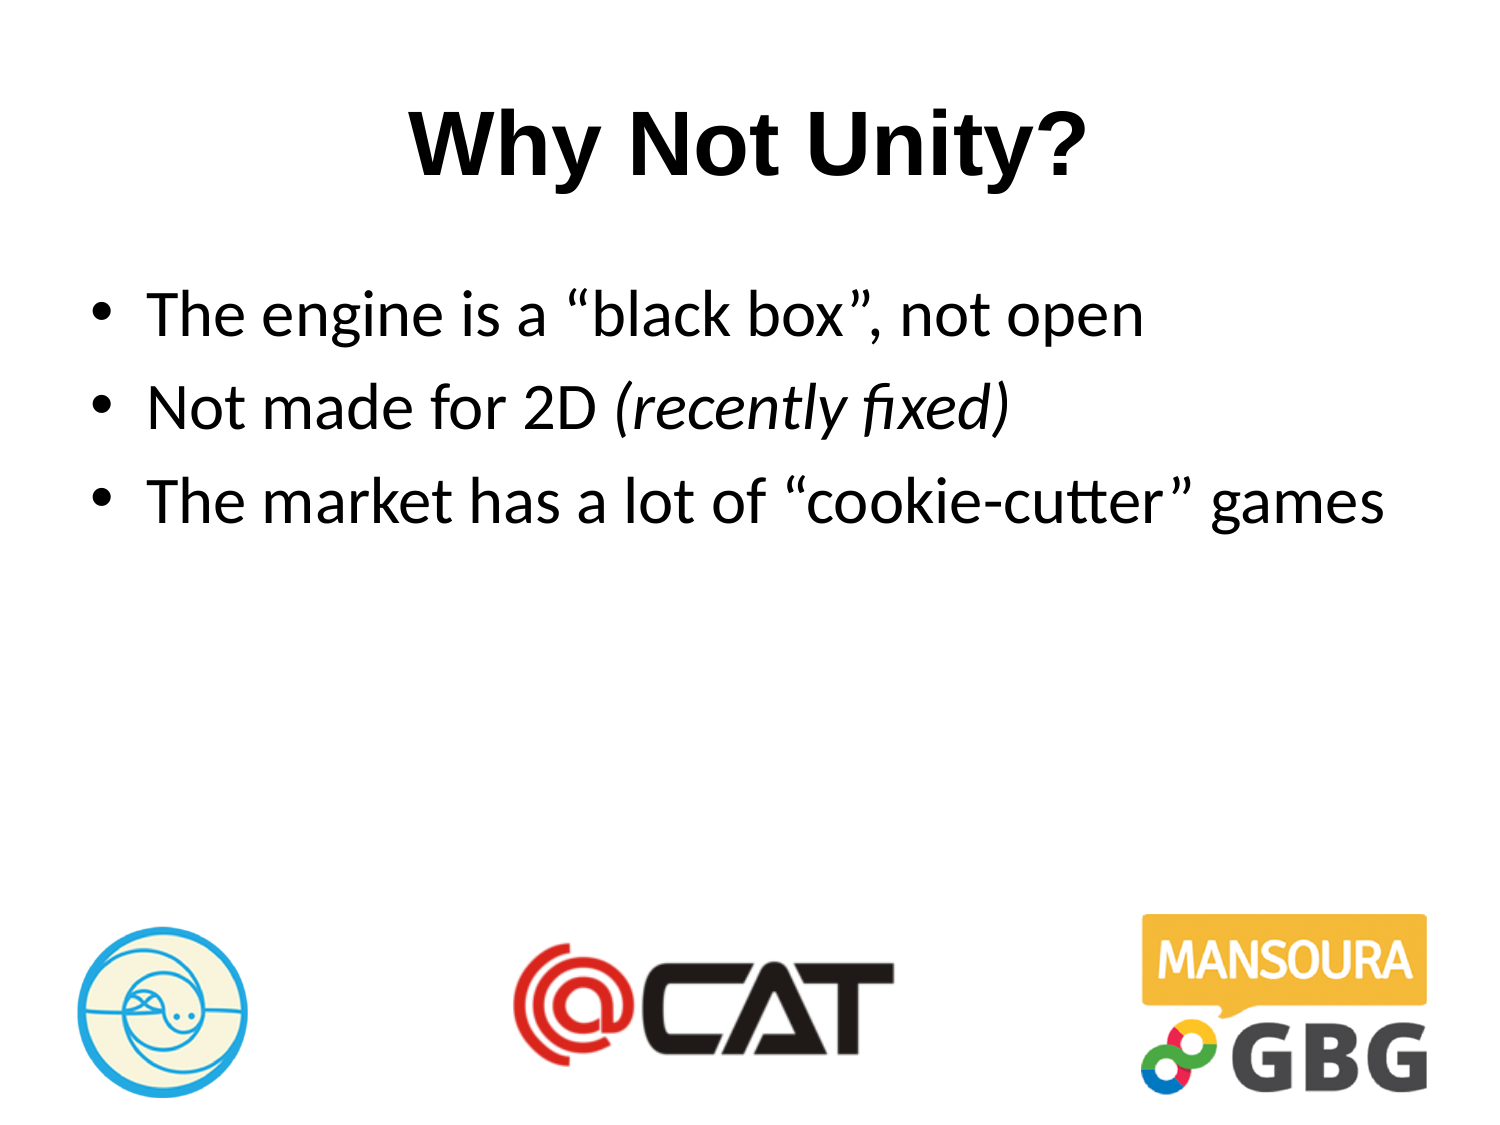

# Why Not Unity?
The engine is a “black box”, not open
Not made for 2D (recently fixed)
The market has a lot of “cookie-cutter” games